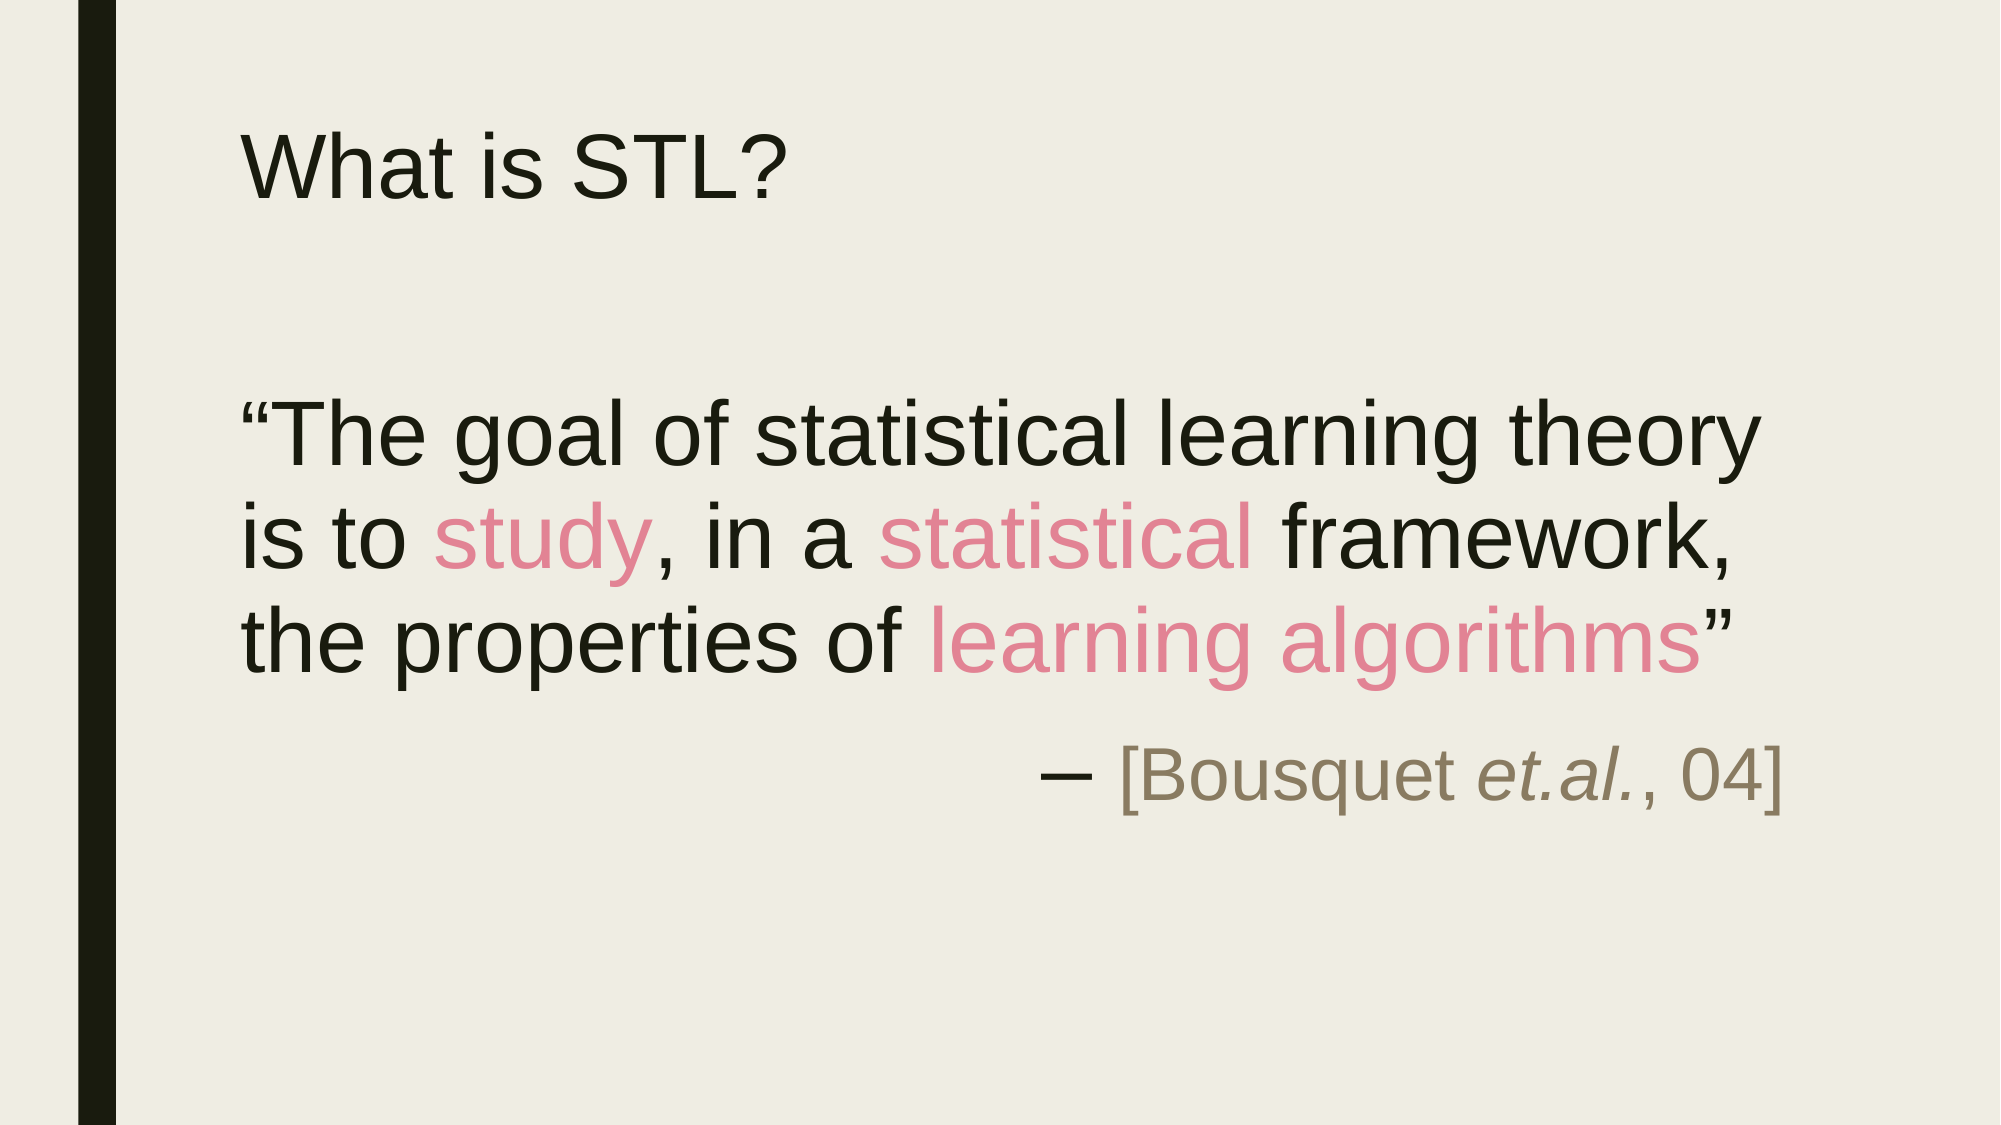

# What is STL?
“The goal of statistical learning theory is to study, in a statistical framework, the properties of learning algorithms”
– [Bousquet et.al., 04]